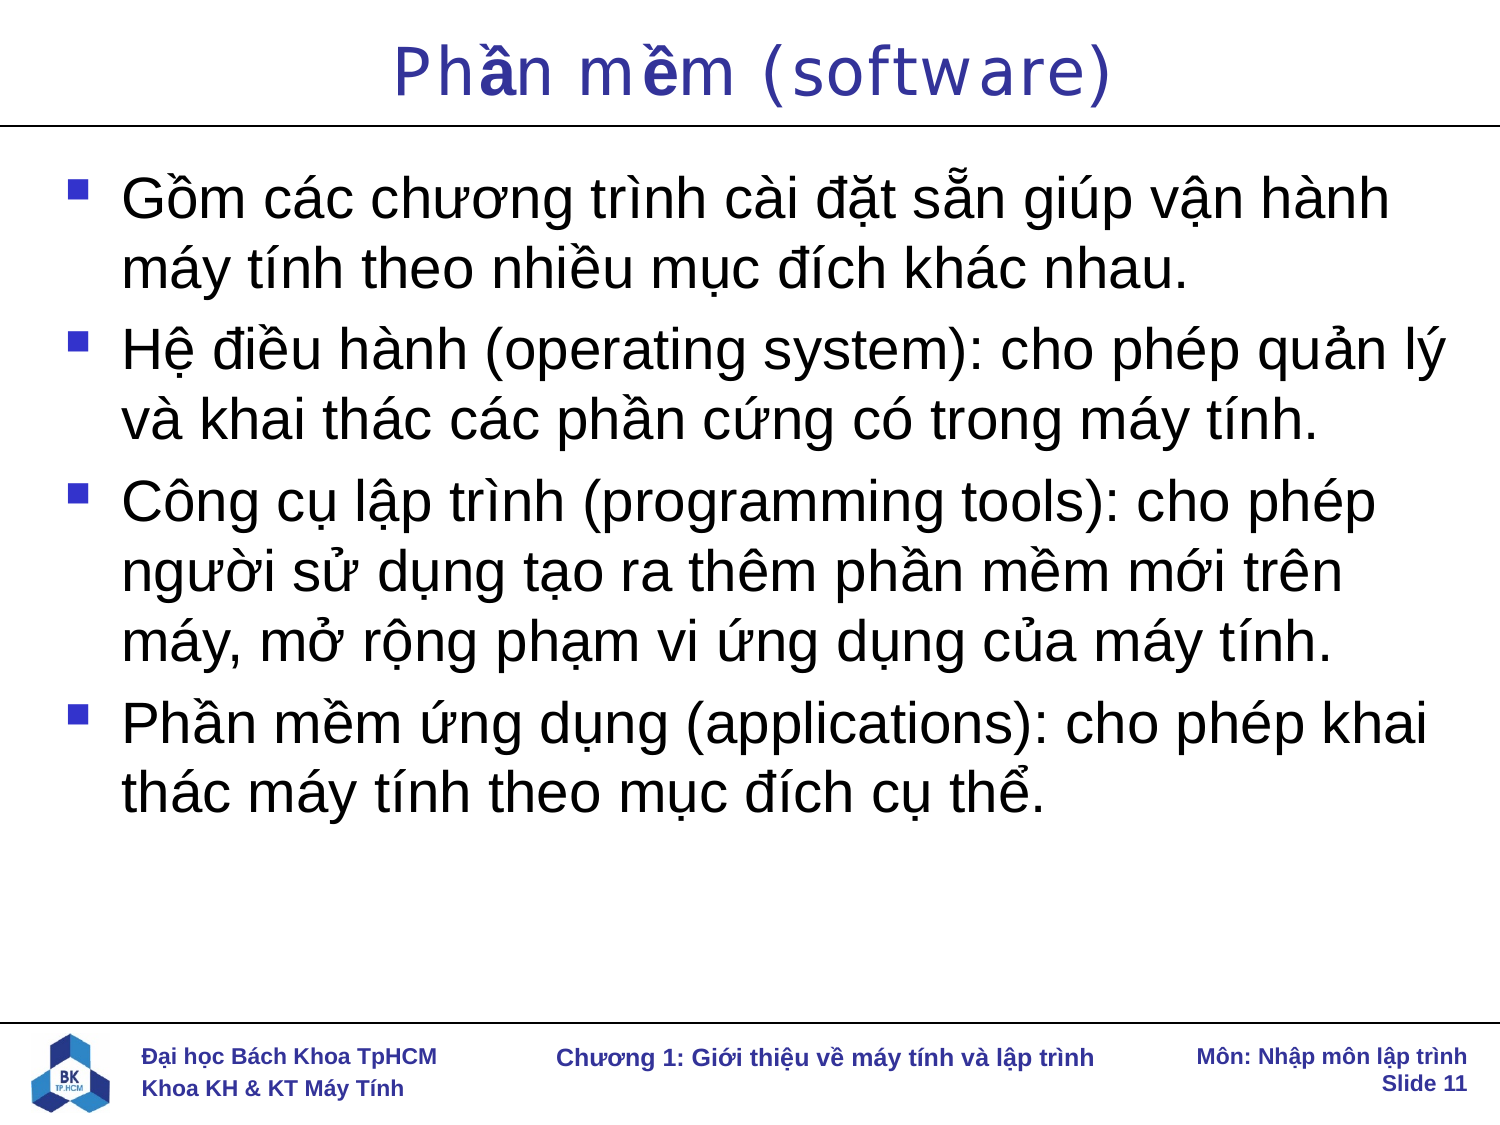

# Phần mềm (software)
Gồm các chương trình cài đặt sẵn giúp vận hành máy tính theo nhiều mục đích khác nhau.
Hệ điều hành (operating system): cho phép quản lý và khai thác các phần cứng có trong máy tính.
Công cụ lập trình (programming tools): cho phép người sử dụng tạo ra thêm phần mềm mới trên máy, mở rộng phạm vi ứng dụng của máy tính.
Phần mềm ứng dụng (applications): cho phép khai thác máy tính theo mục đích cụ thể.